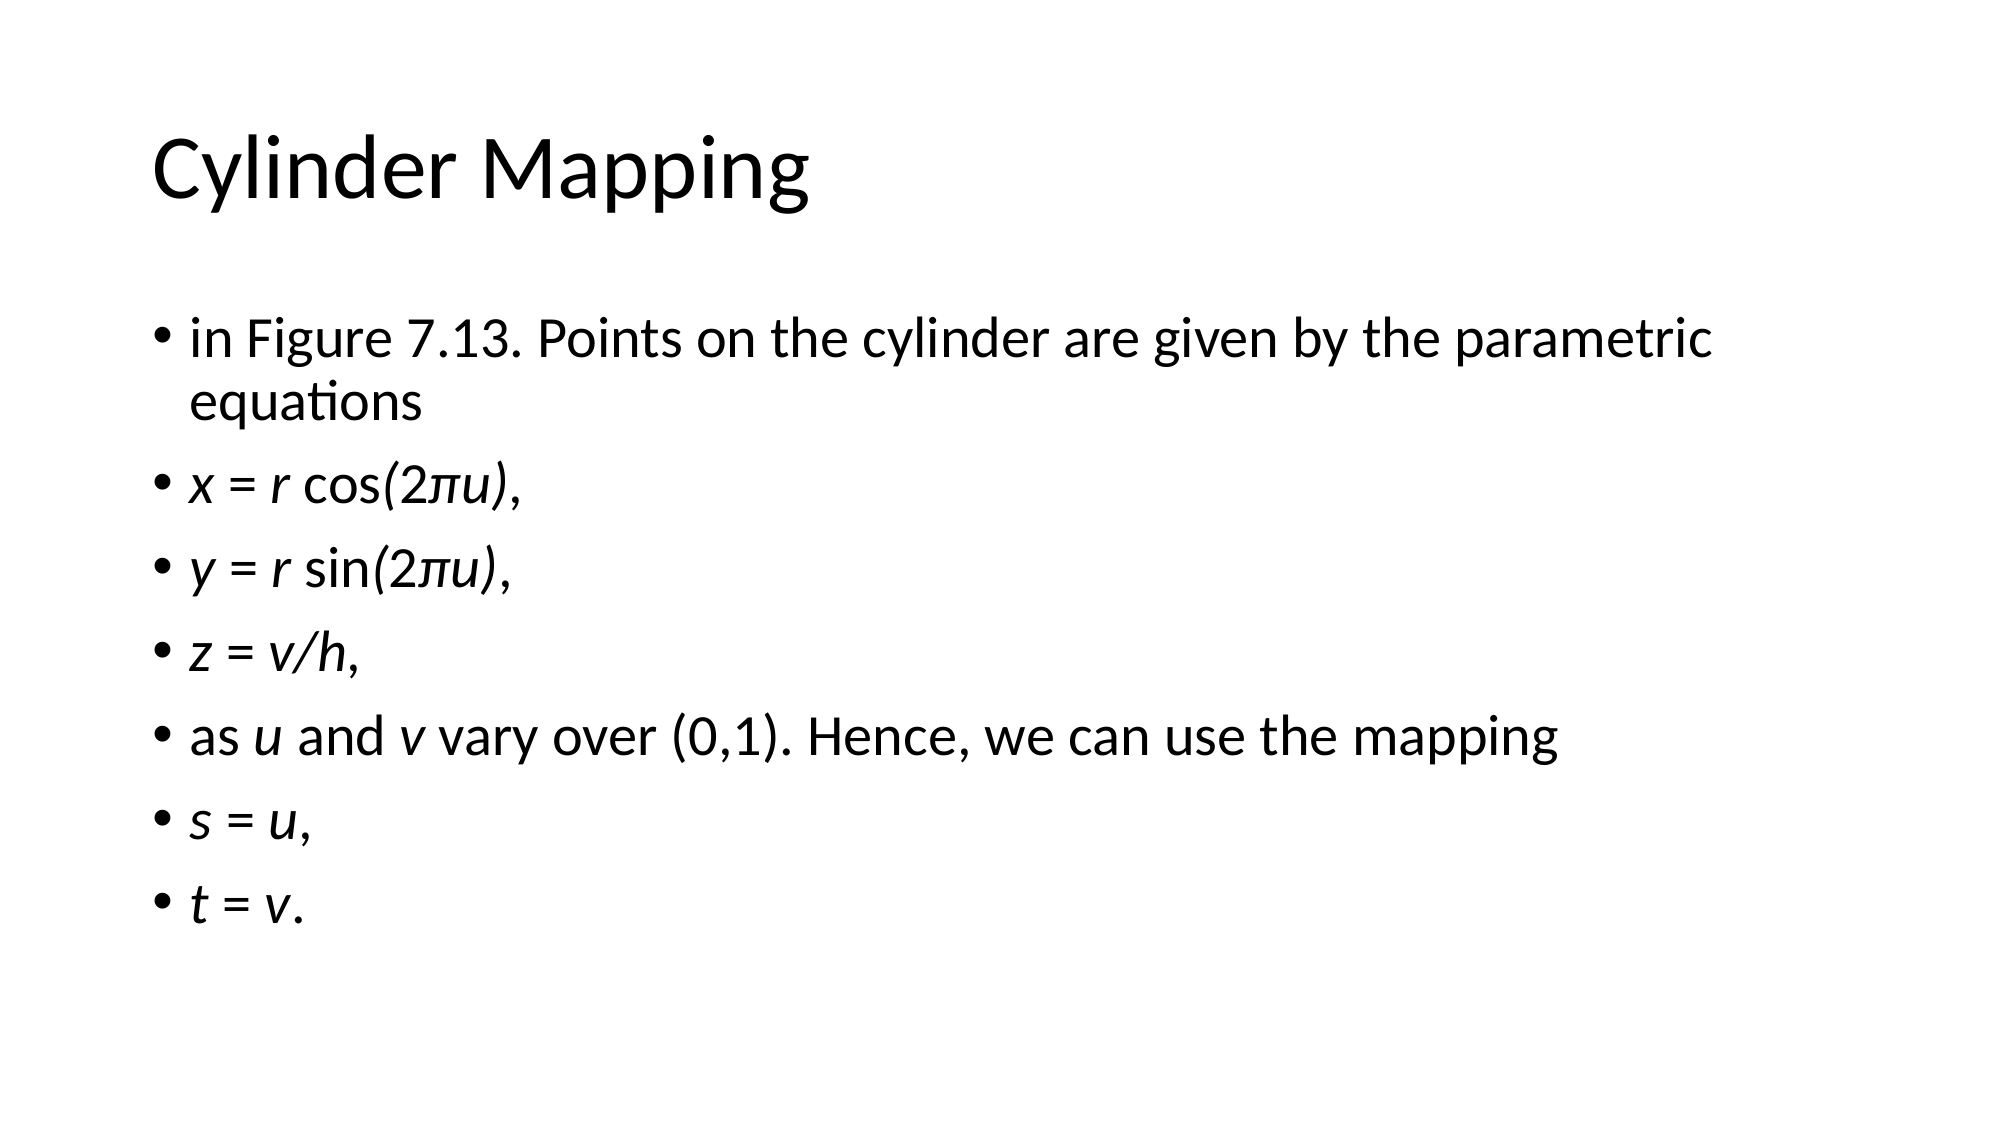

# Cylinder Mapping
in Figure 7.13. Points on the cylinder are given by the parametric equations
x = r cos(2πu),
y = r sin(2πu),
z = v/h,
as u and v vary over (0,1). Hence, we can use the mapping
s = u,
t = v.